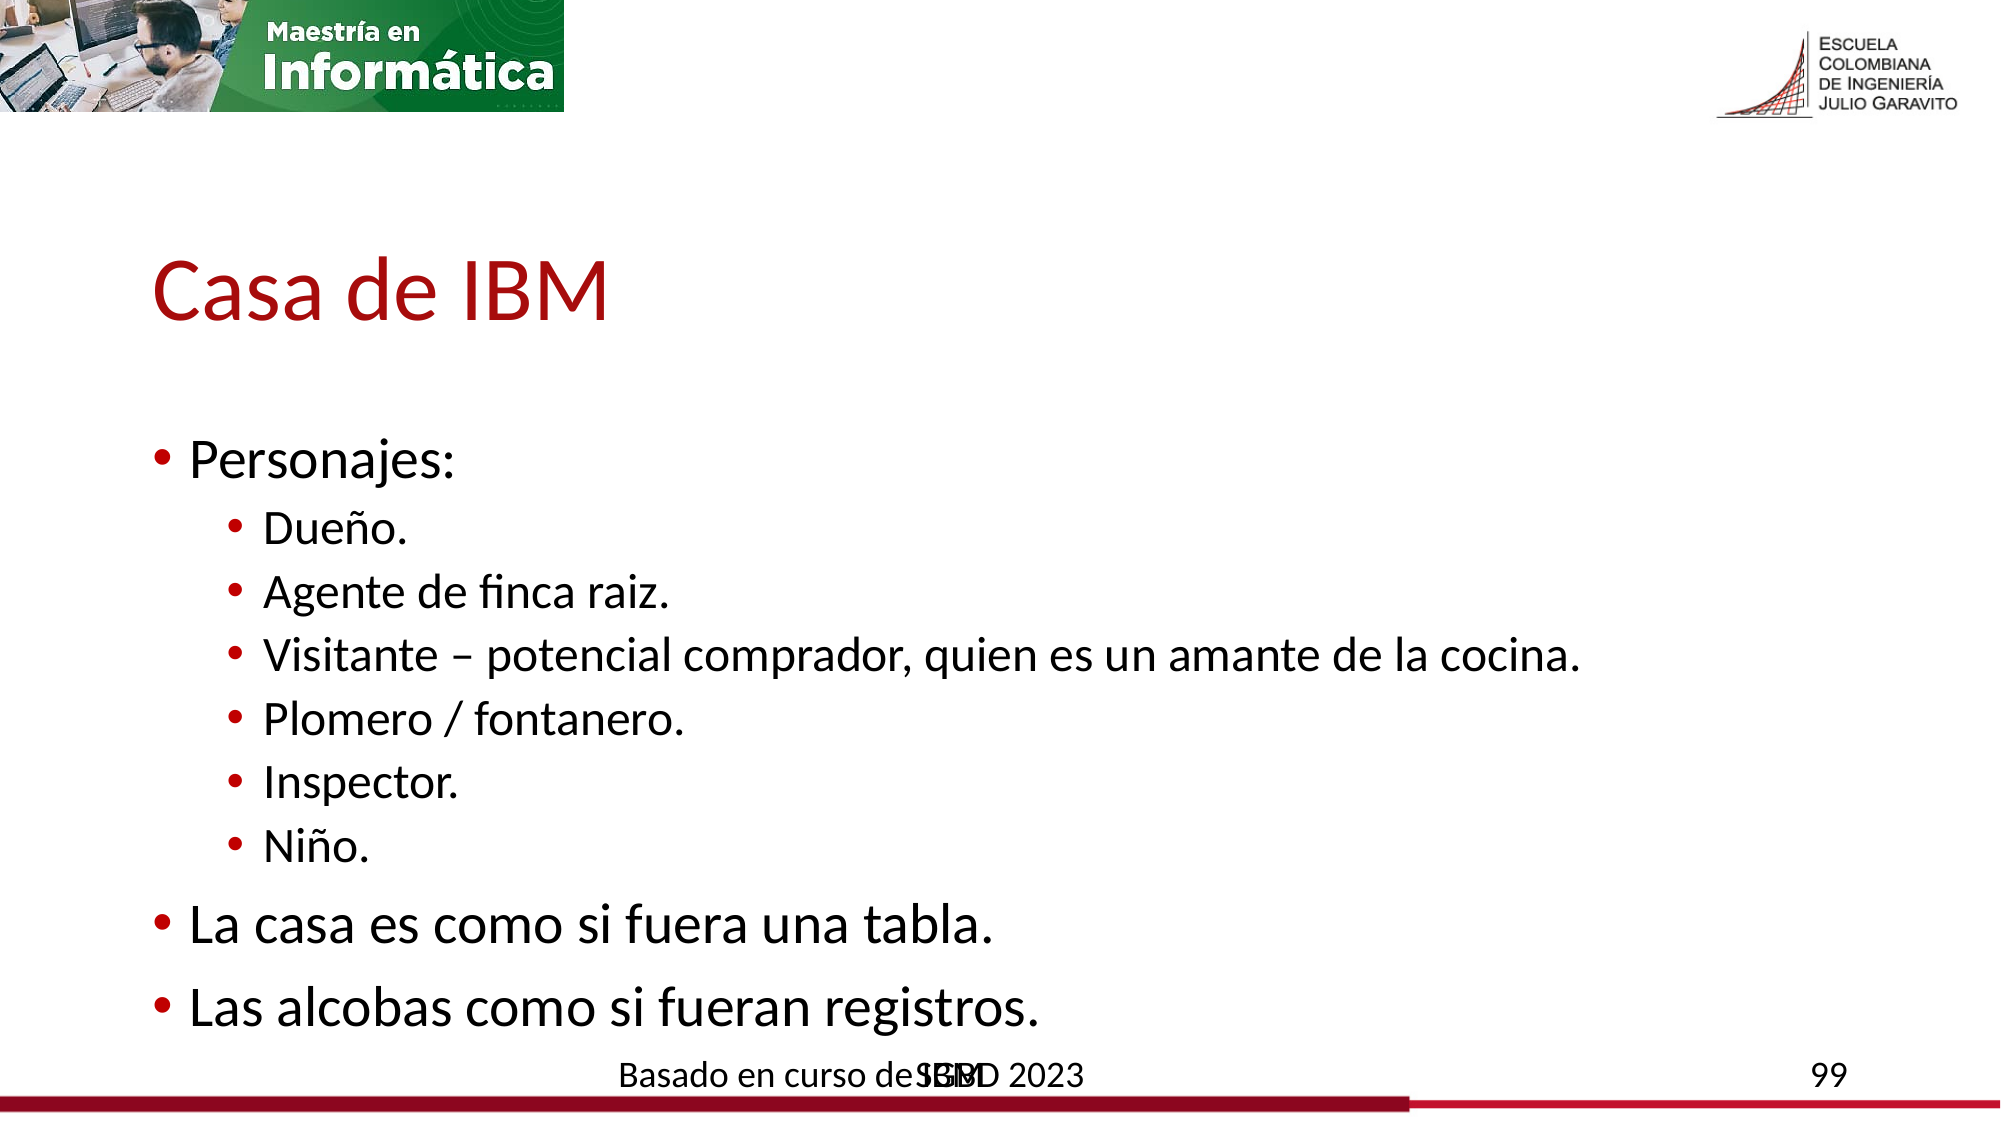

# Casa de IBM
Personajes:
Dueño.
Agente de finca raiz.
Visitante – potencial comprador, quien es un amante de la cocina.
Plomero / fontanero.
Inspector.
Niño.
La casa es como si fuera una tabla.
Las alcobas como si fueran registros.

SGBD 2023
99
Basado en curso de IBM